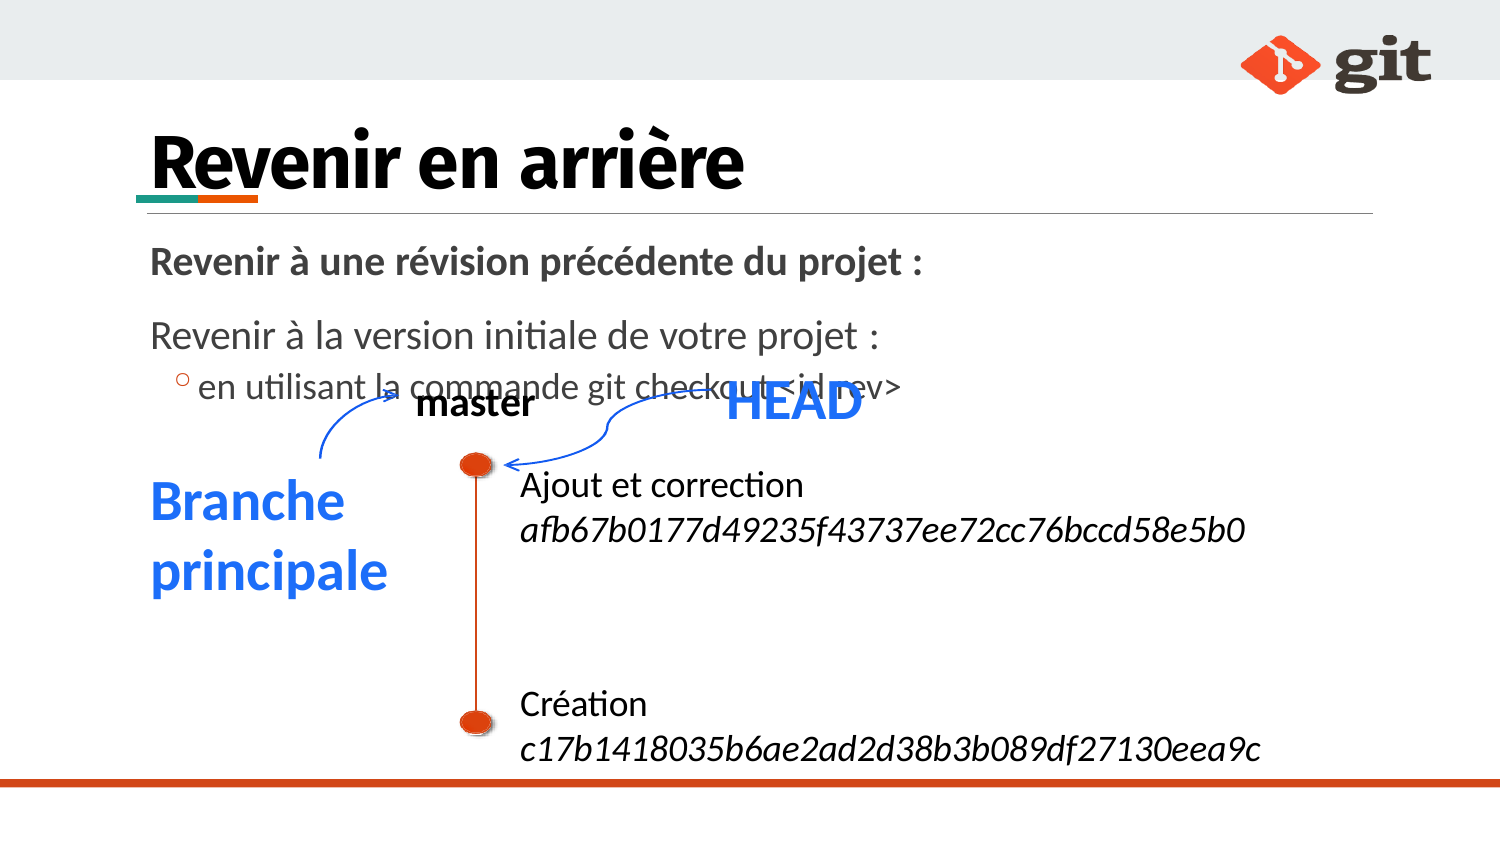

# Revenir en arrière
Revenir à une révision précédente du projet :
Revenir à la version initiale de votre projet :
en utilisant la commande git checkout <id rev>

HEAD
master

Ajout et correction
afb67b0177d49235f43737ee72cc76bccd58e5b0
Branche  principale

Création
c17b1418035b6ae2ad2d38b3b089df27130eea9c